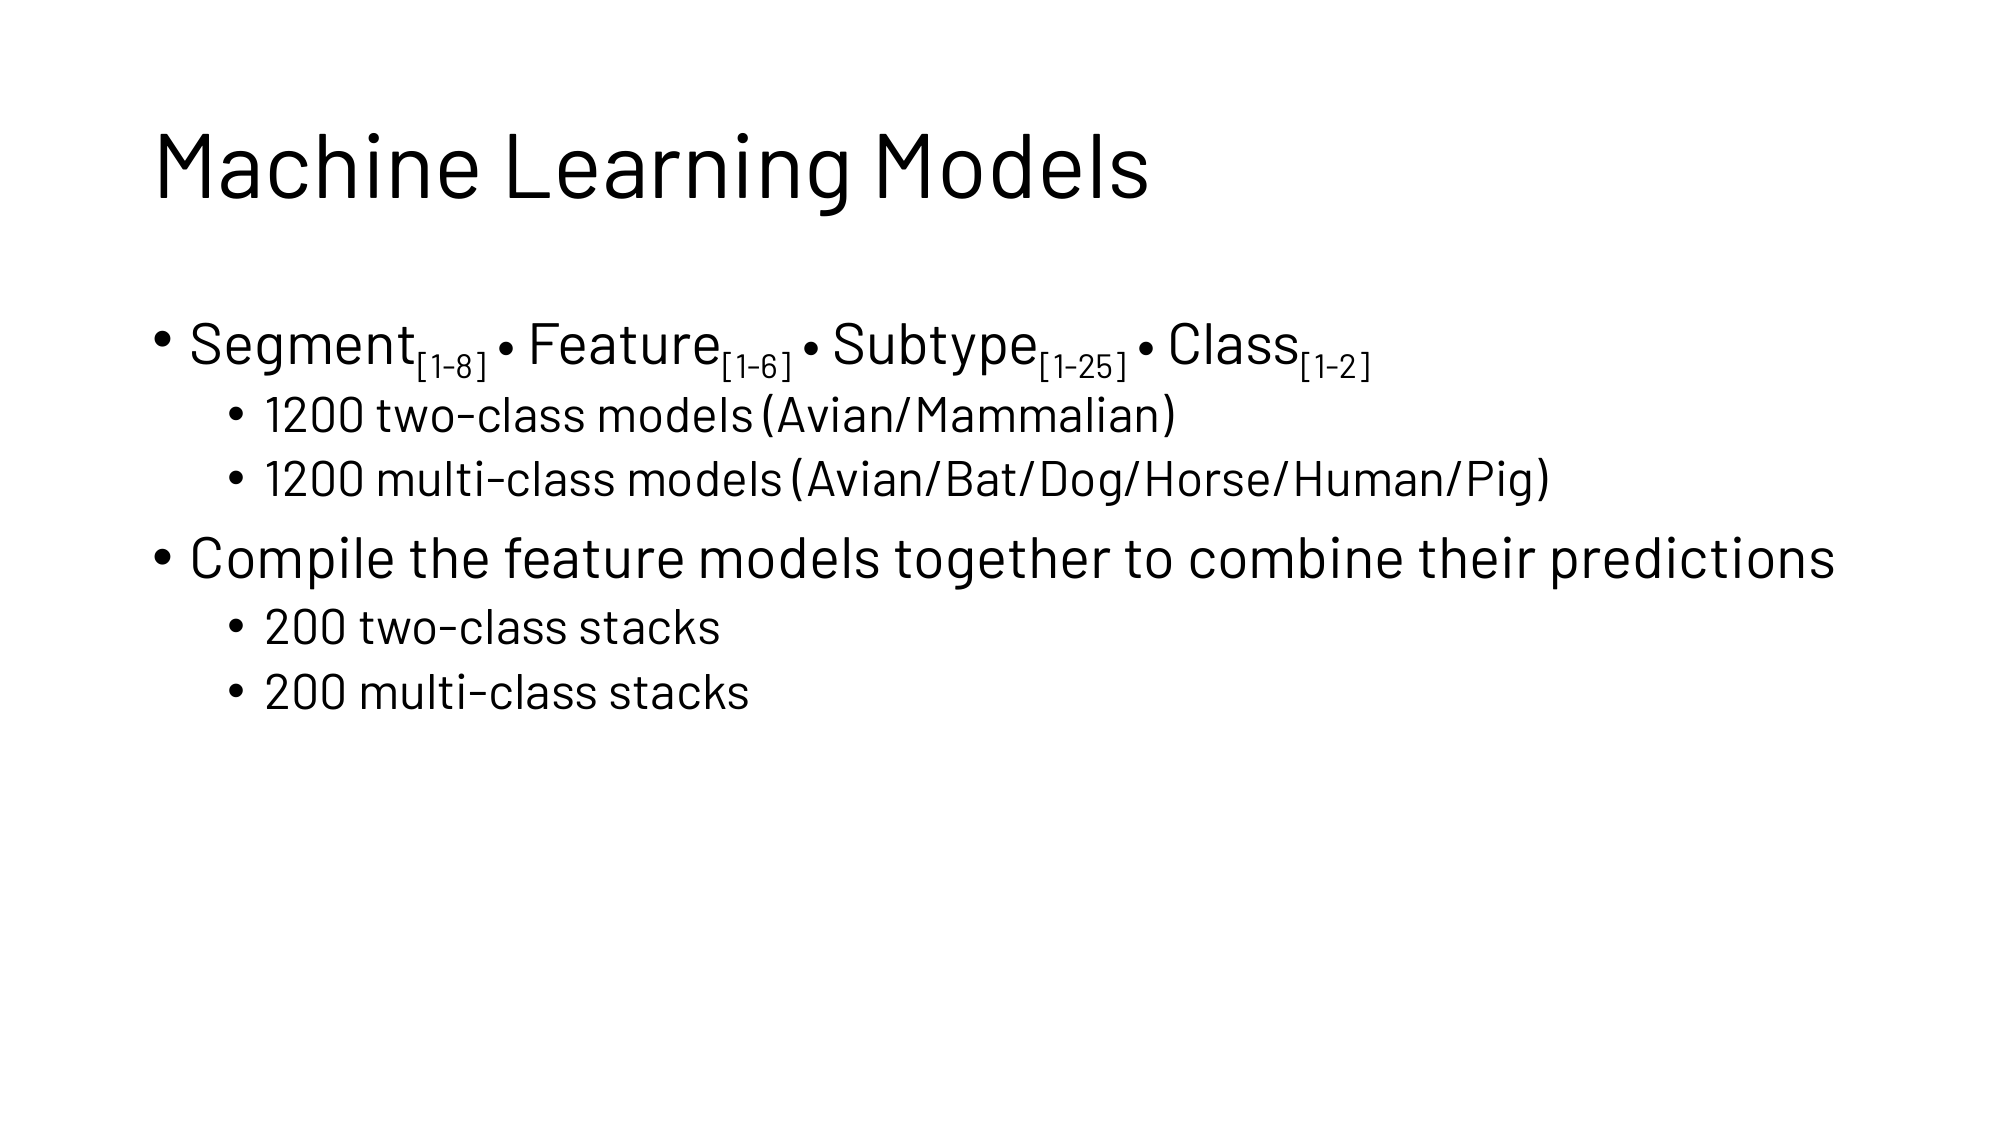

# Machine Learning Models
Segment[1-8] • Feature[1-6] • Subtype[1-25] • Class[1-2]
1200 two-class models (Avian/Mammalian)
1200 multi-class models (Avian/Bat/Dog/Horse/Human/Pig)
Compile the feature models together to combine their predictions
200 two-class stacks
200 multi-class stacks